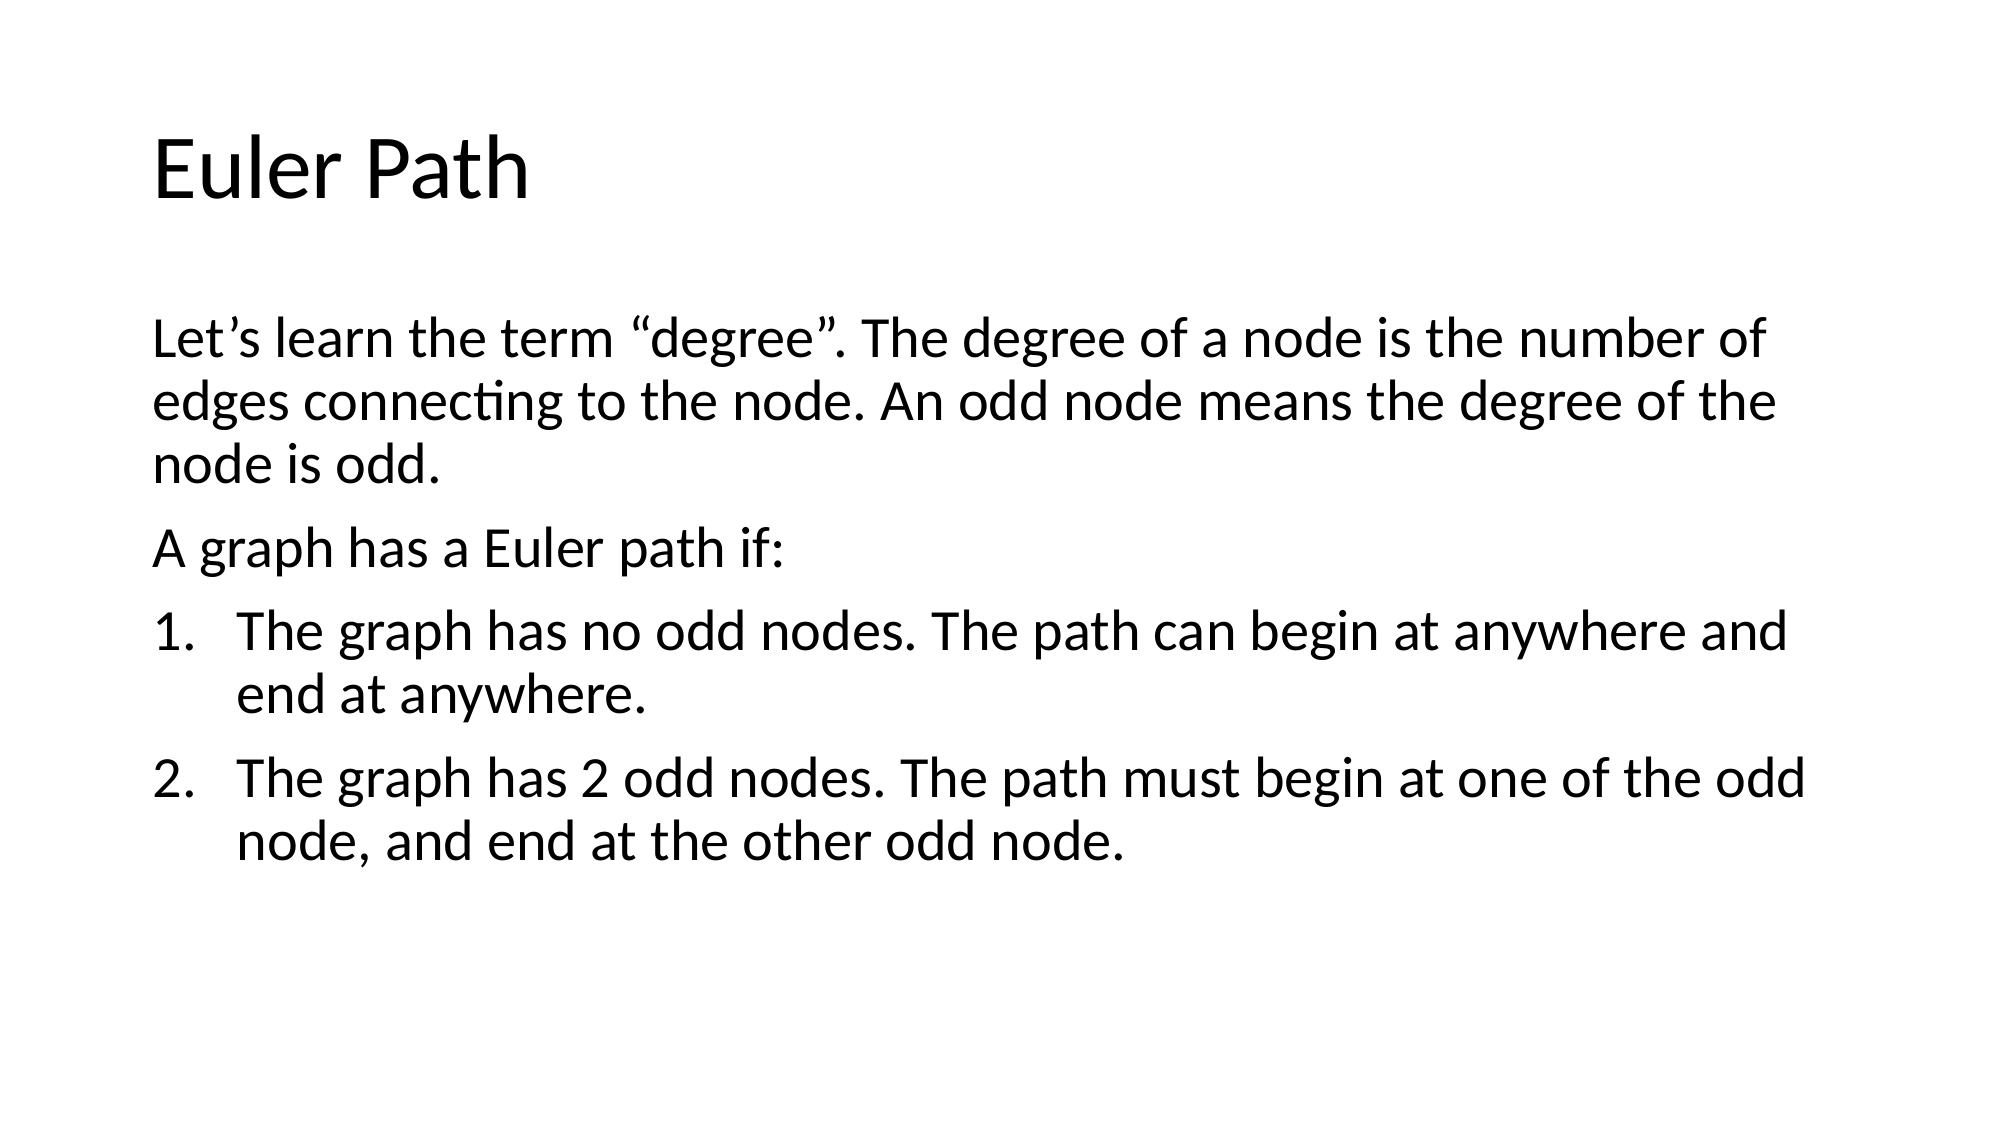

# Euler Path
Let’s learn the term “degree”. The degree of a node is the number of edges connecting to the node. An odd node means the degree of the node is odd.
A graph has a Euler path if:
The graph has no odd nodes. The path can begin at anywhere and end at anywhere.
The graph has 2 odd nodes. The path must begin at one of the odd node, and end at the other odd node.